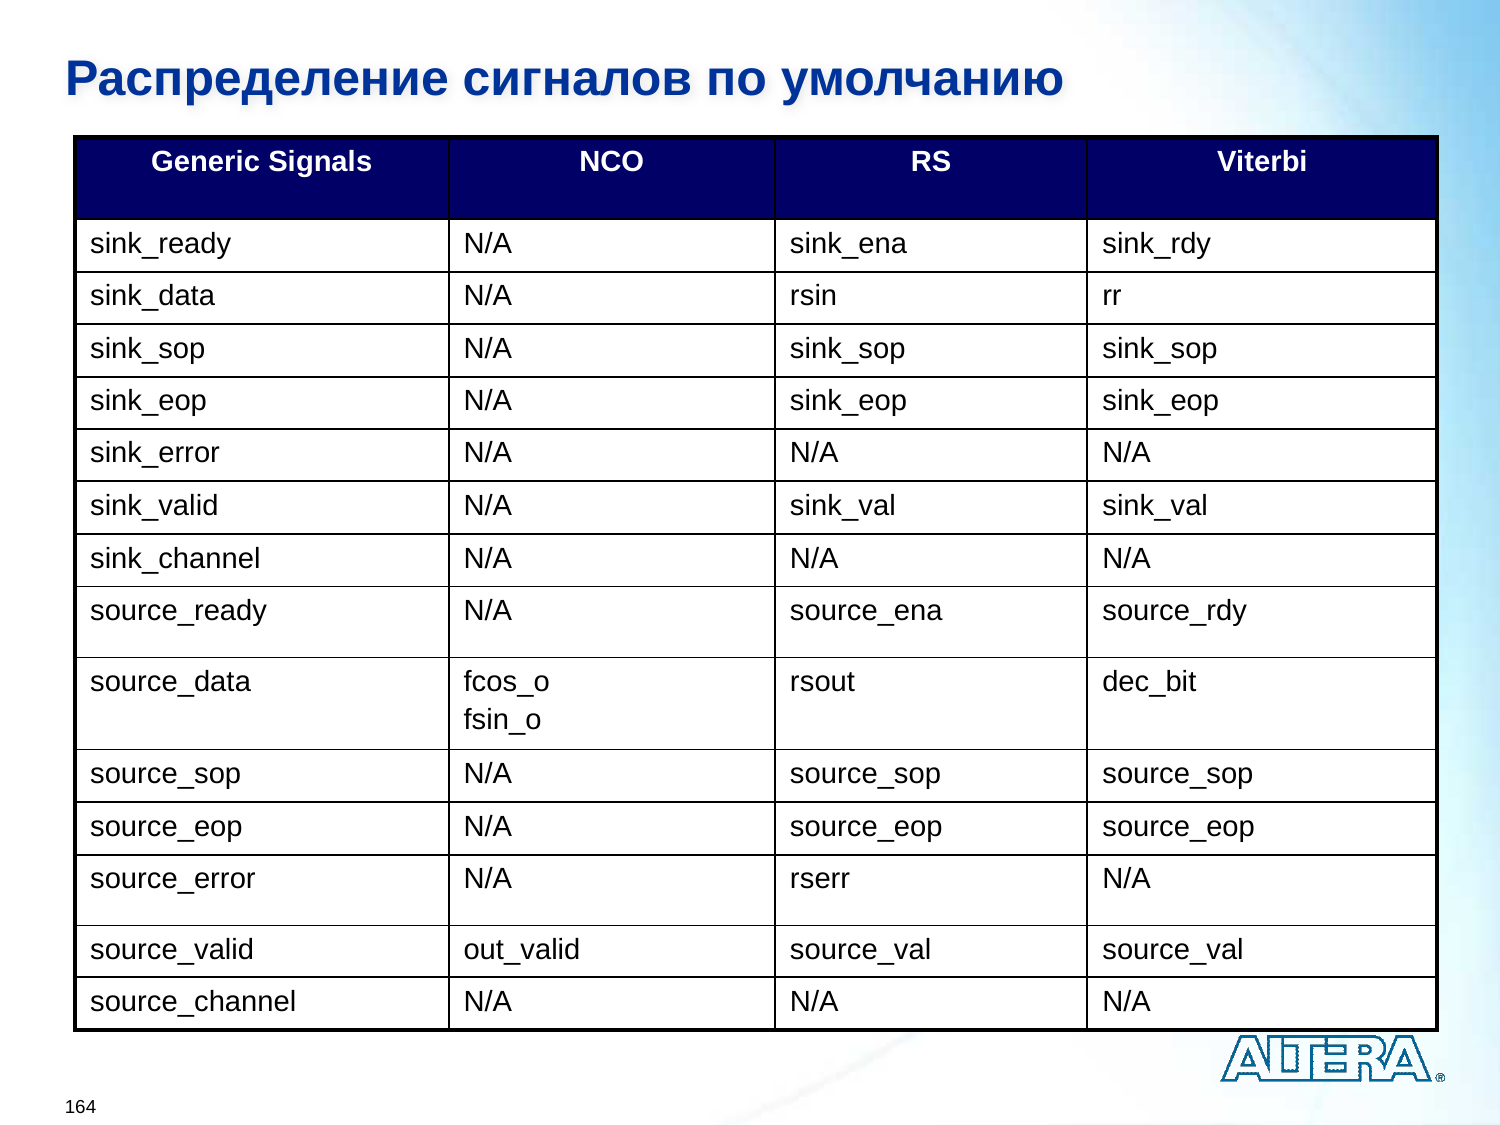

Распределение сигналов по умолчанию
| Generic Signals | NCO | RS | Viterbi |
| --- | --- | --- | --- |
| sink\_ready | N/A | sink\_ena | sink\_rdy |
| sink\_data | N/A | rsin | rr |
| sink\_sop | N/A | sink\_sop | sink\_sop |
| sink\_eop | N/A | sink\_eop | sink\_eop |
| sink\_error | N/A | N/A | N/A |
| sink\_valid | N/A | sink\_val | sink\_val |
| sink\_channel | N/A | N/A | N/A |
| source\_ready | N/A | source\_ena | source\_rdy |
| source\_data | fcos\_o fsin\_o | rsout | dec\_bit |
| source\_sop | N/A | source\_sop | source\_sop |
| source\_eop | N/A | source\_eop | source\_eop |
| source\_error | N/A | rserr | N/A |
| source\_valid | out\_valid | source\_val | source\_val |
| source\_channel | N/A | N/A | N/A |